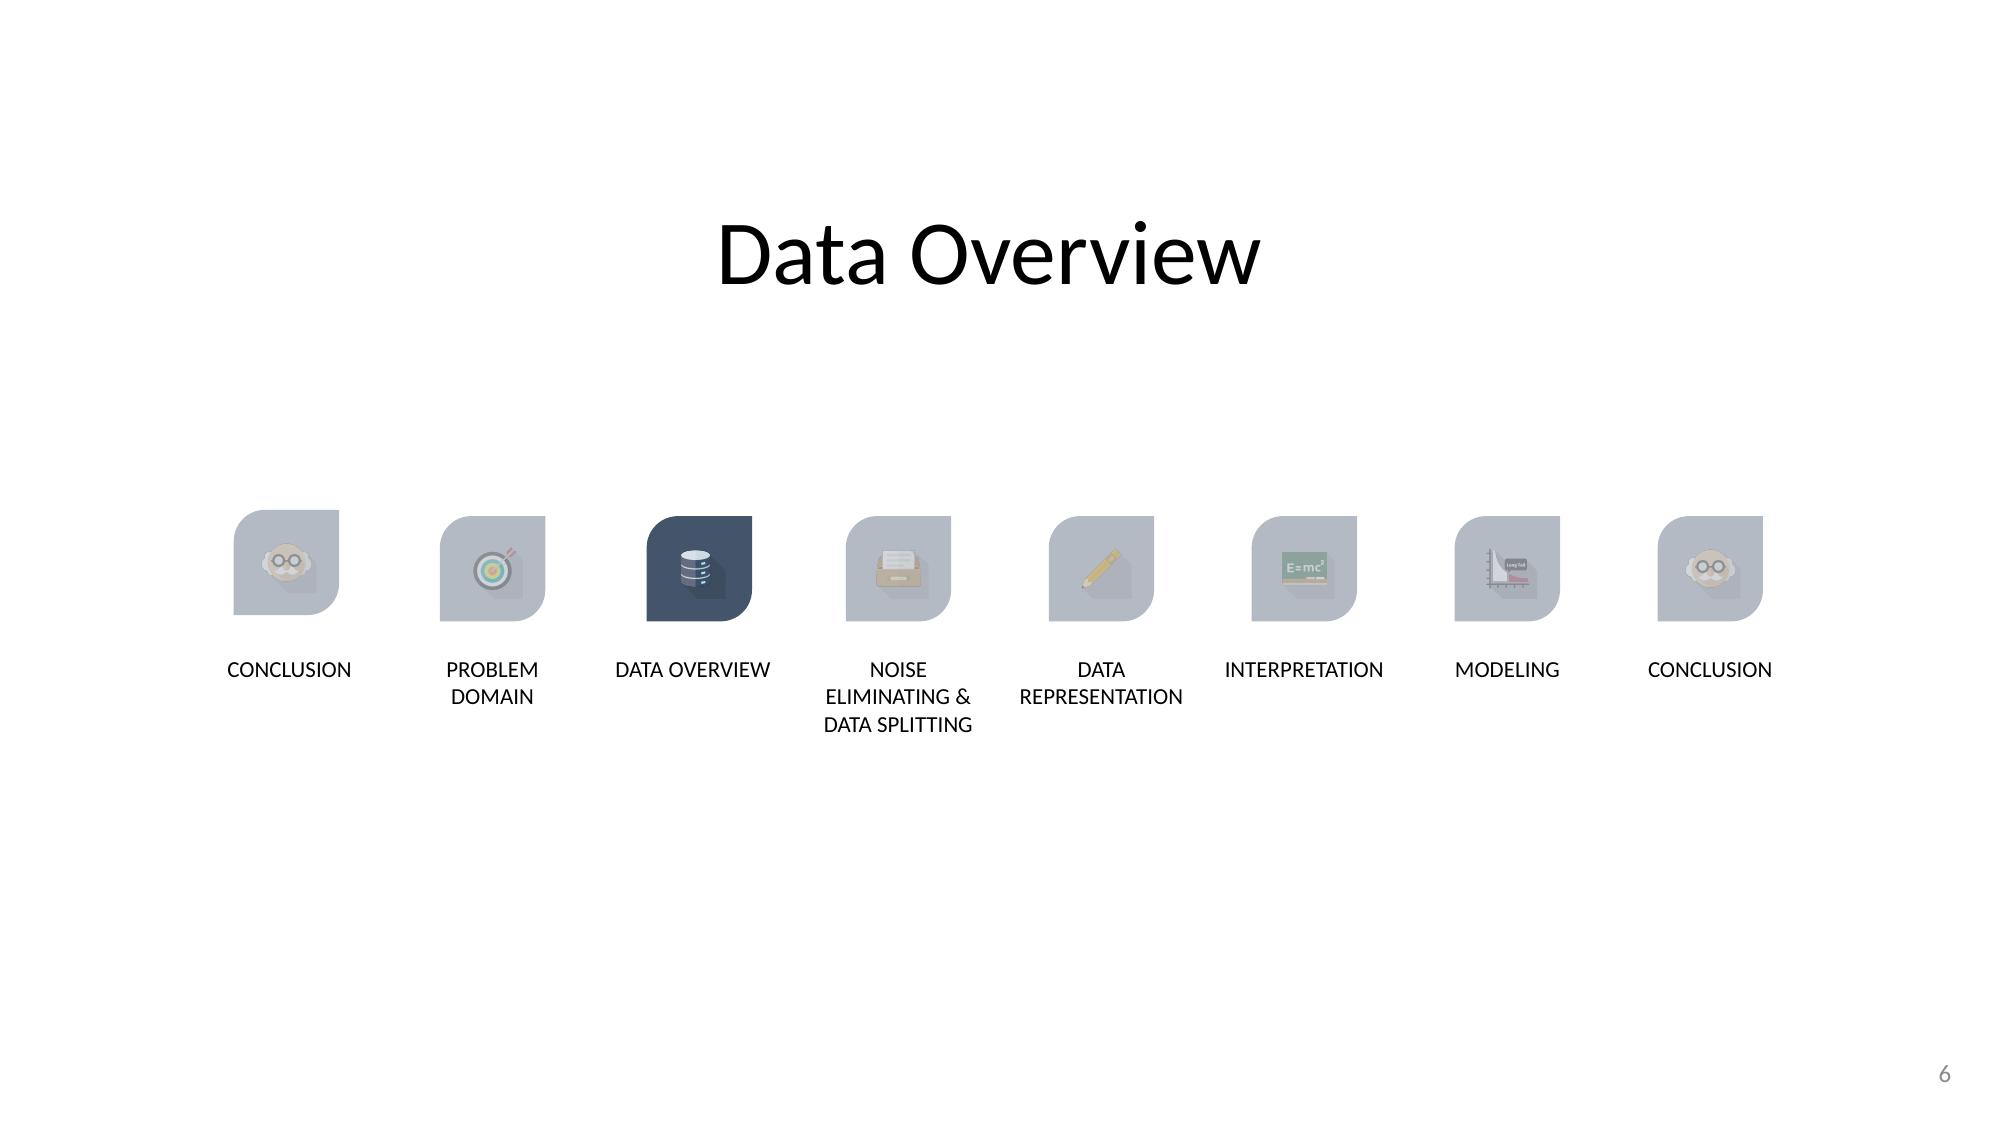

# Data Overview
Conclusion
Problem
Domain
Data Overview
Noise eliminating & Data splitting
Data representation
Interpretation
Modeling
Conclusion
6